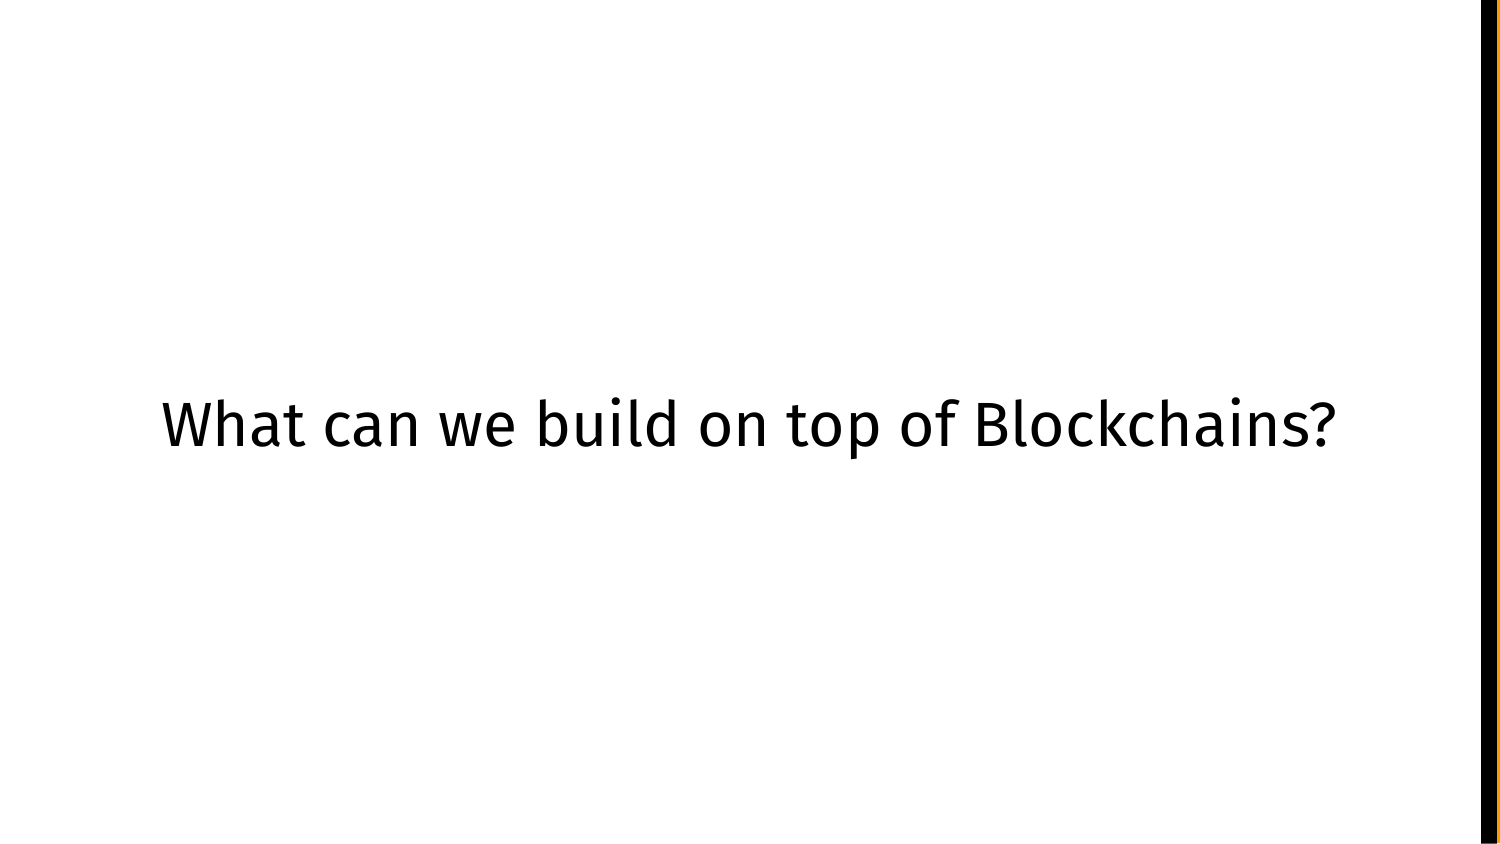

What can we build on top of Blockchains?